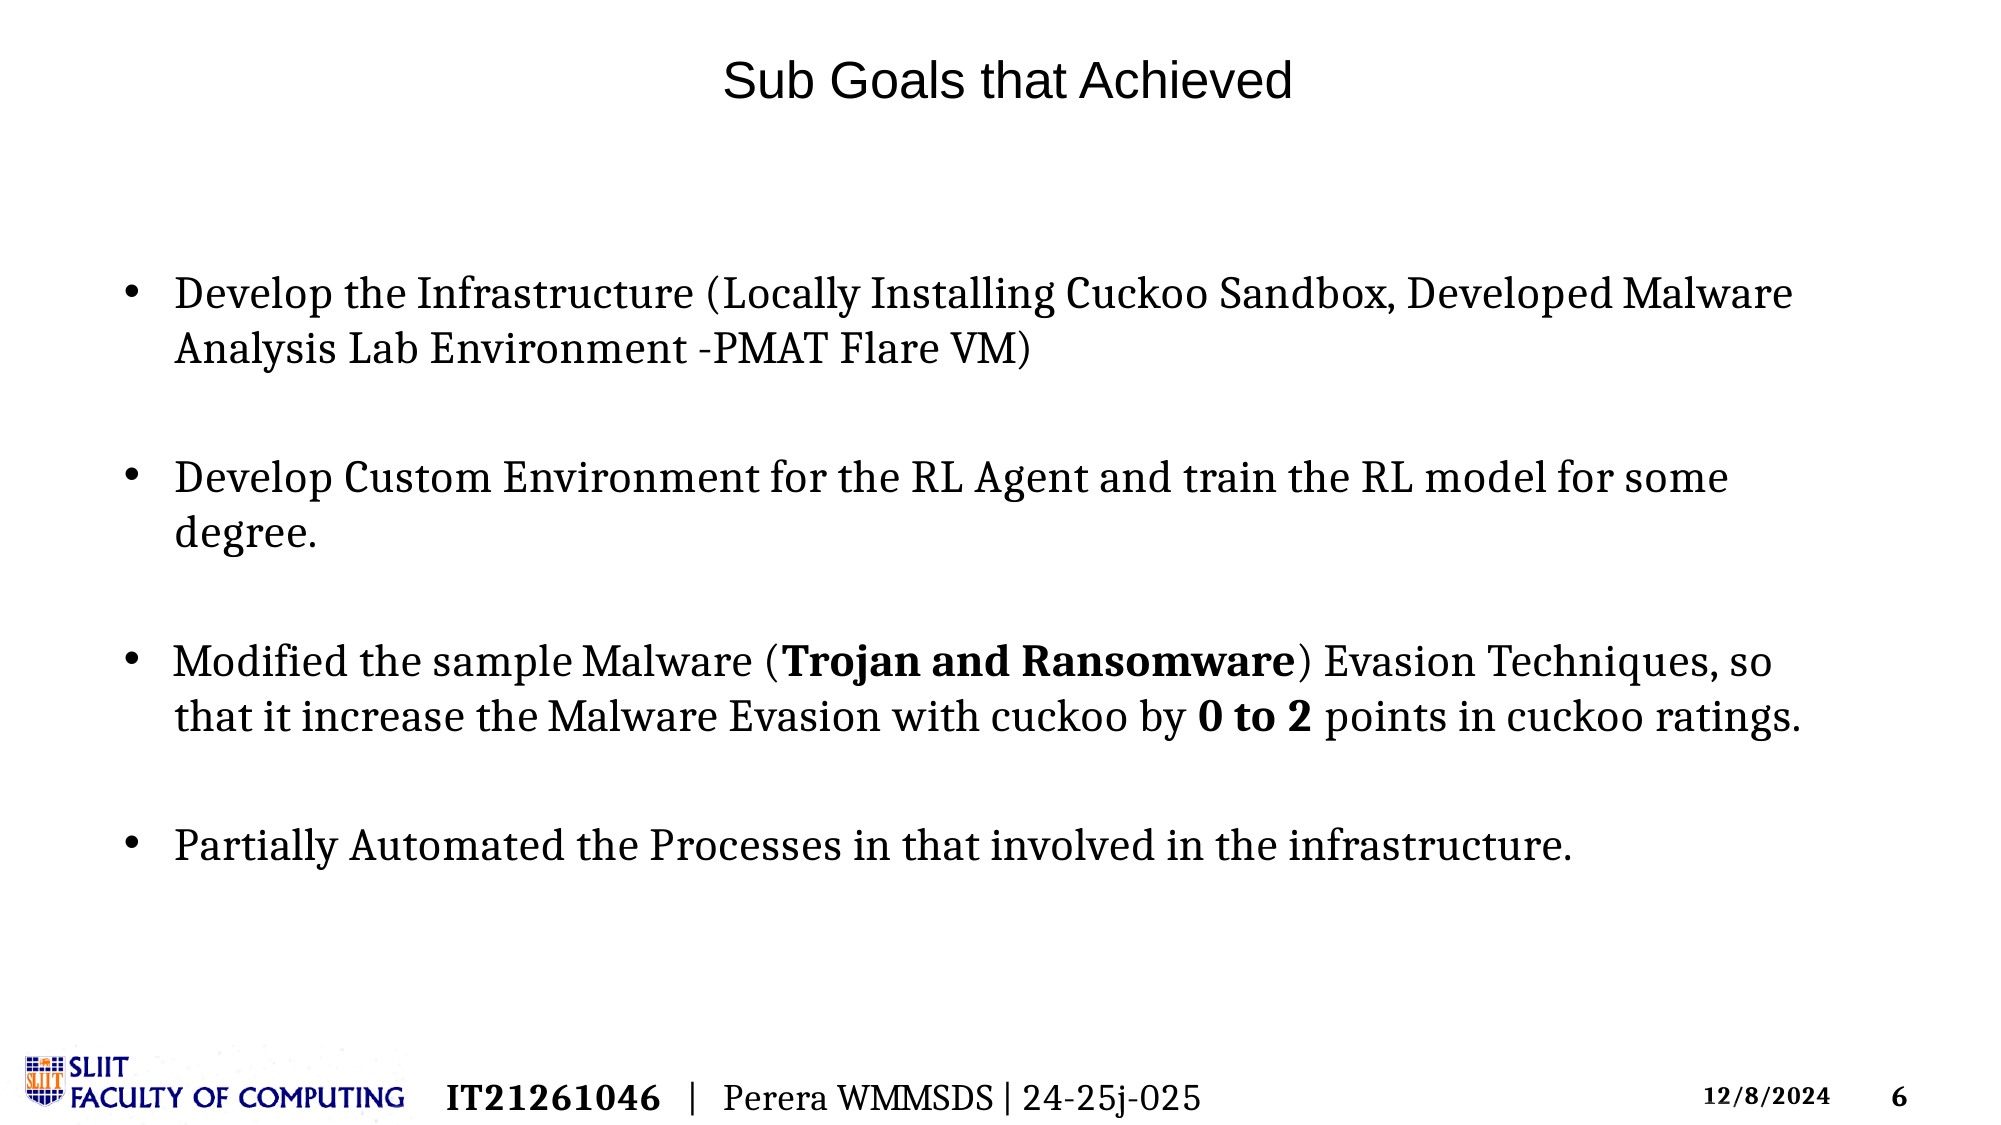

# Sub Goals that Achieved

Develop the Infrastructure (Locally Installing Cuckoo Sandbox, Developed Malware Analysis Lab Environment -PMAT Flare VM)

Develop Custom Environment for the RL Agent and train the RL model for some degree.

Modified the sample Malware (Trojan and Ransomware) Evasion Techniques, so that it increase the Malware Evasion with cuckoo by 0 to 2 points in cuckoo ratings.

Partially Automated the Processes in that involved in the infrastructure.
IT21261046   |   Perera WMMSDS | 24-25j-025